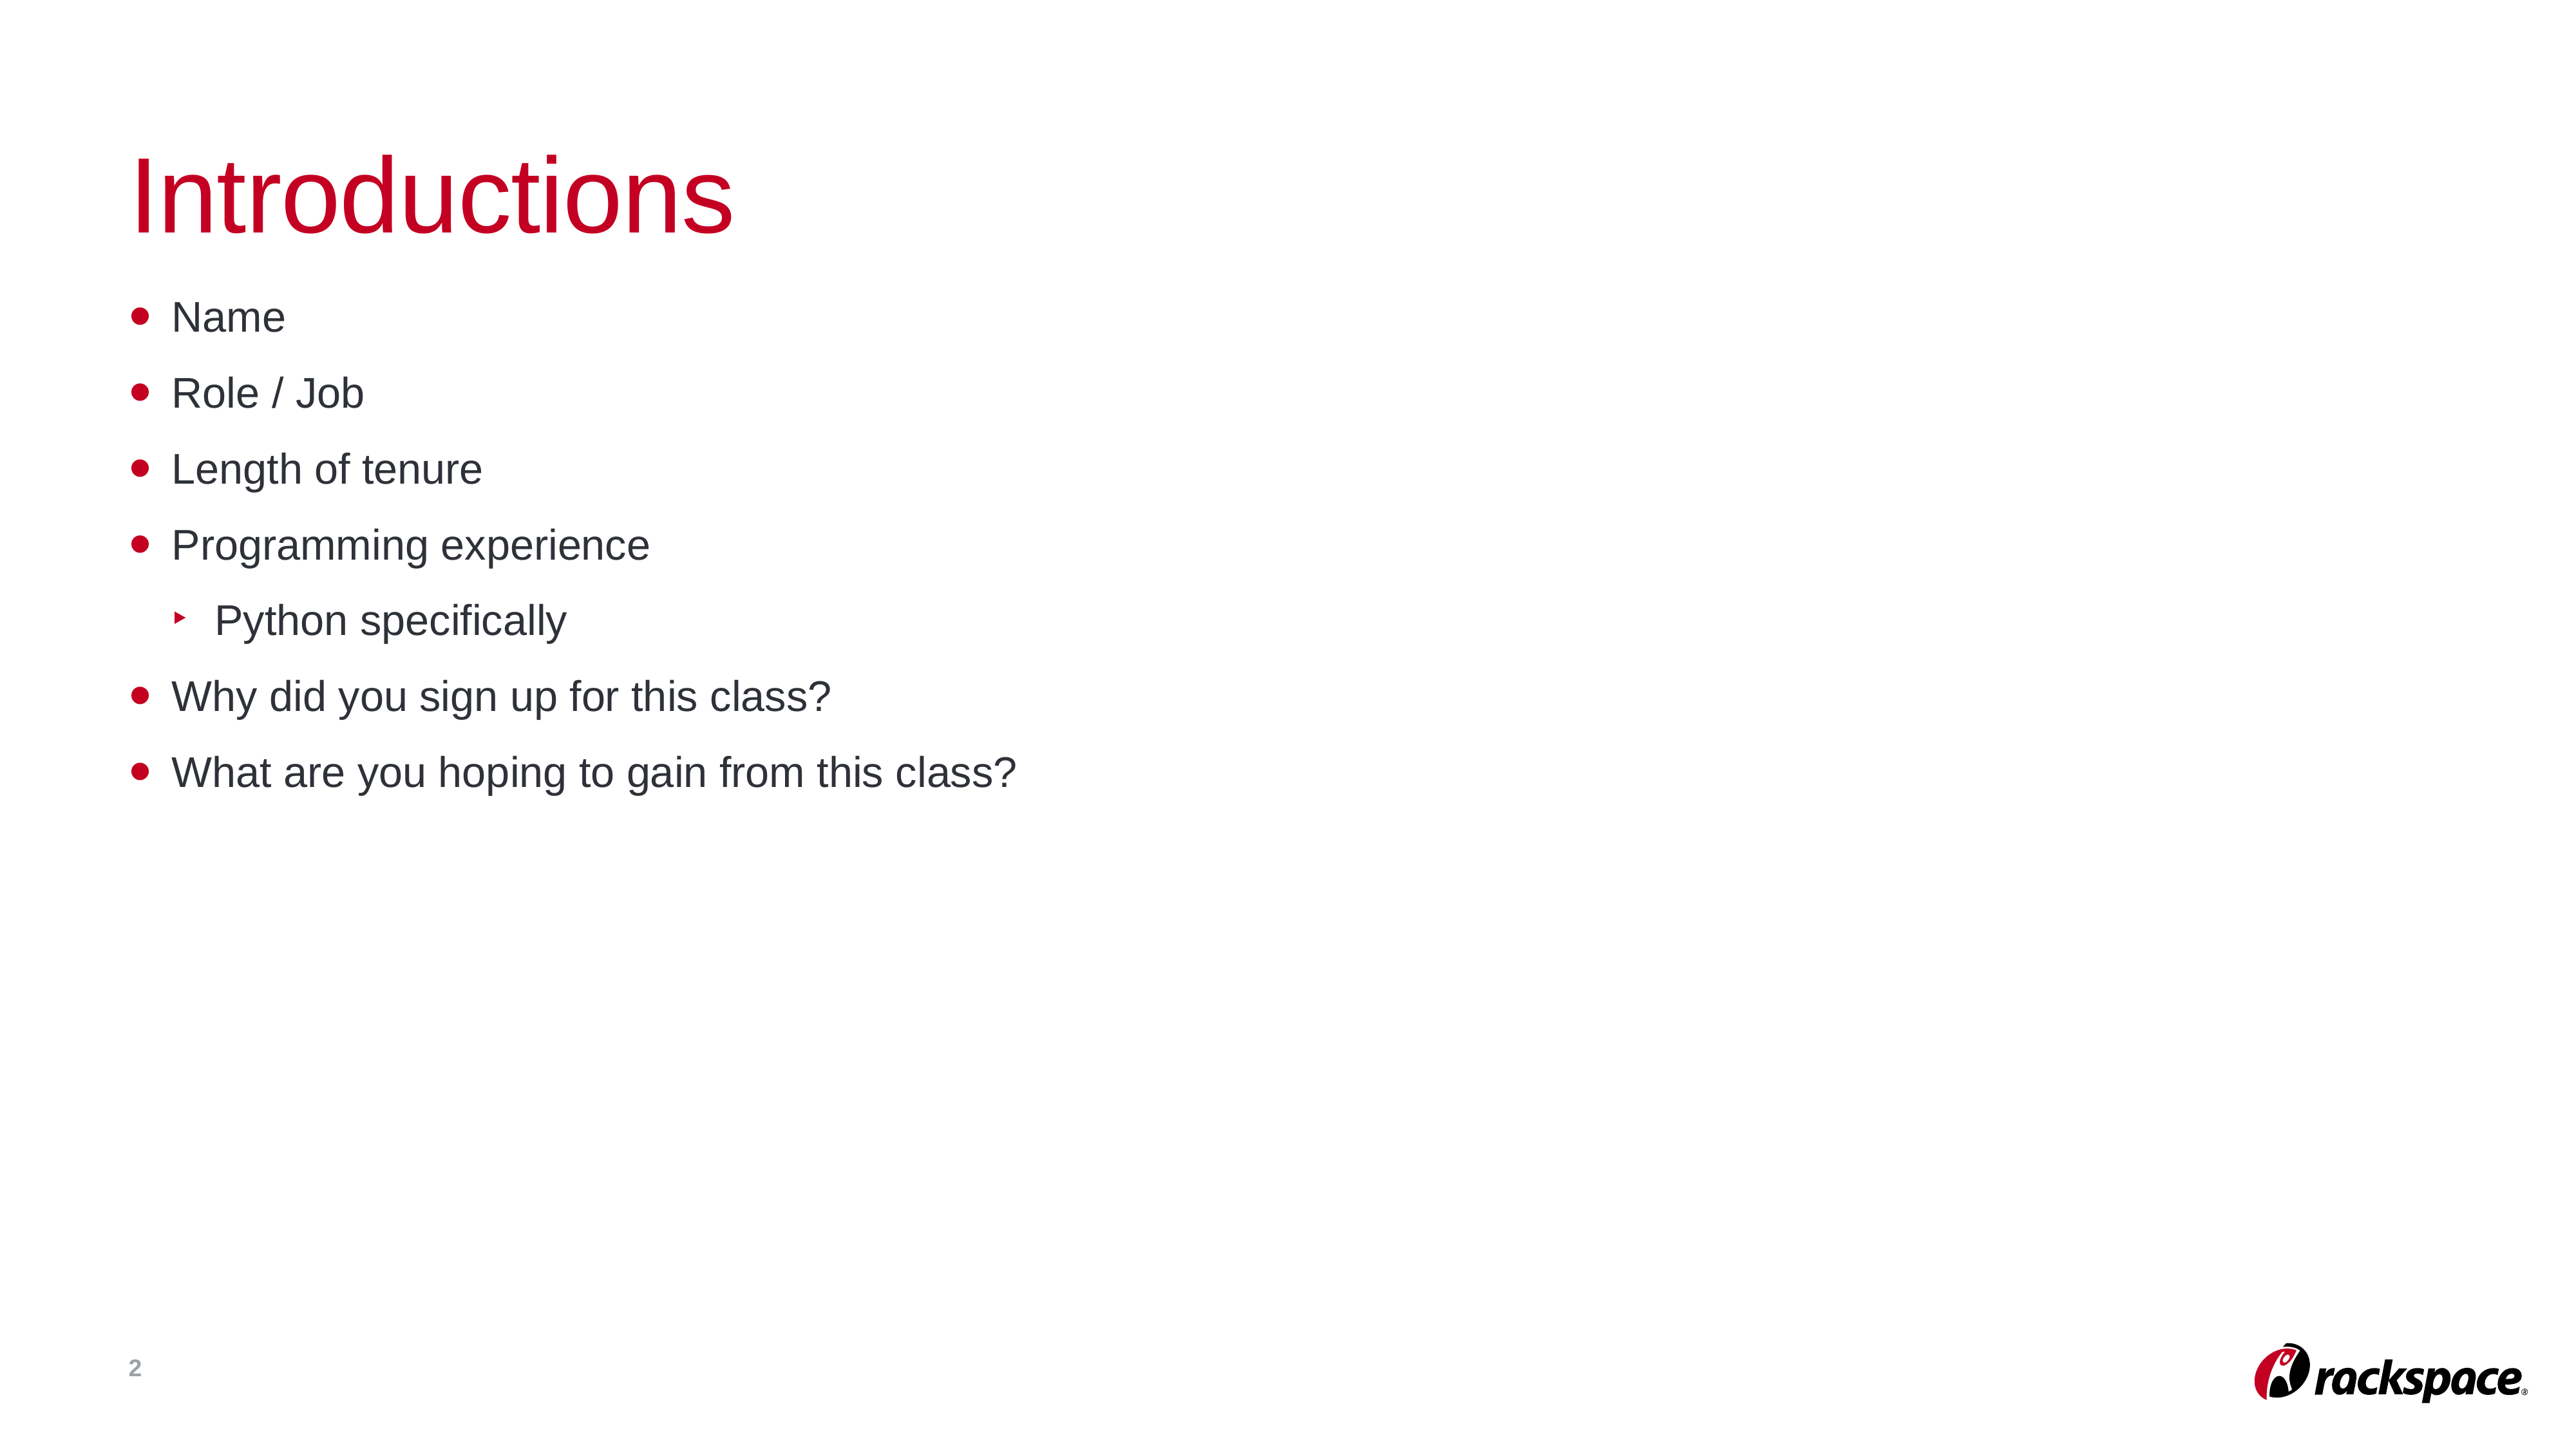

# Introductions
Name
Role / Job
Length of tenure
Programming experience
Python specifically
Why did you sign up for this class?
What are you hoping to gain from this class?
2